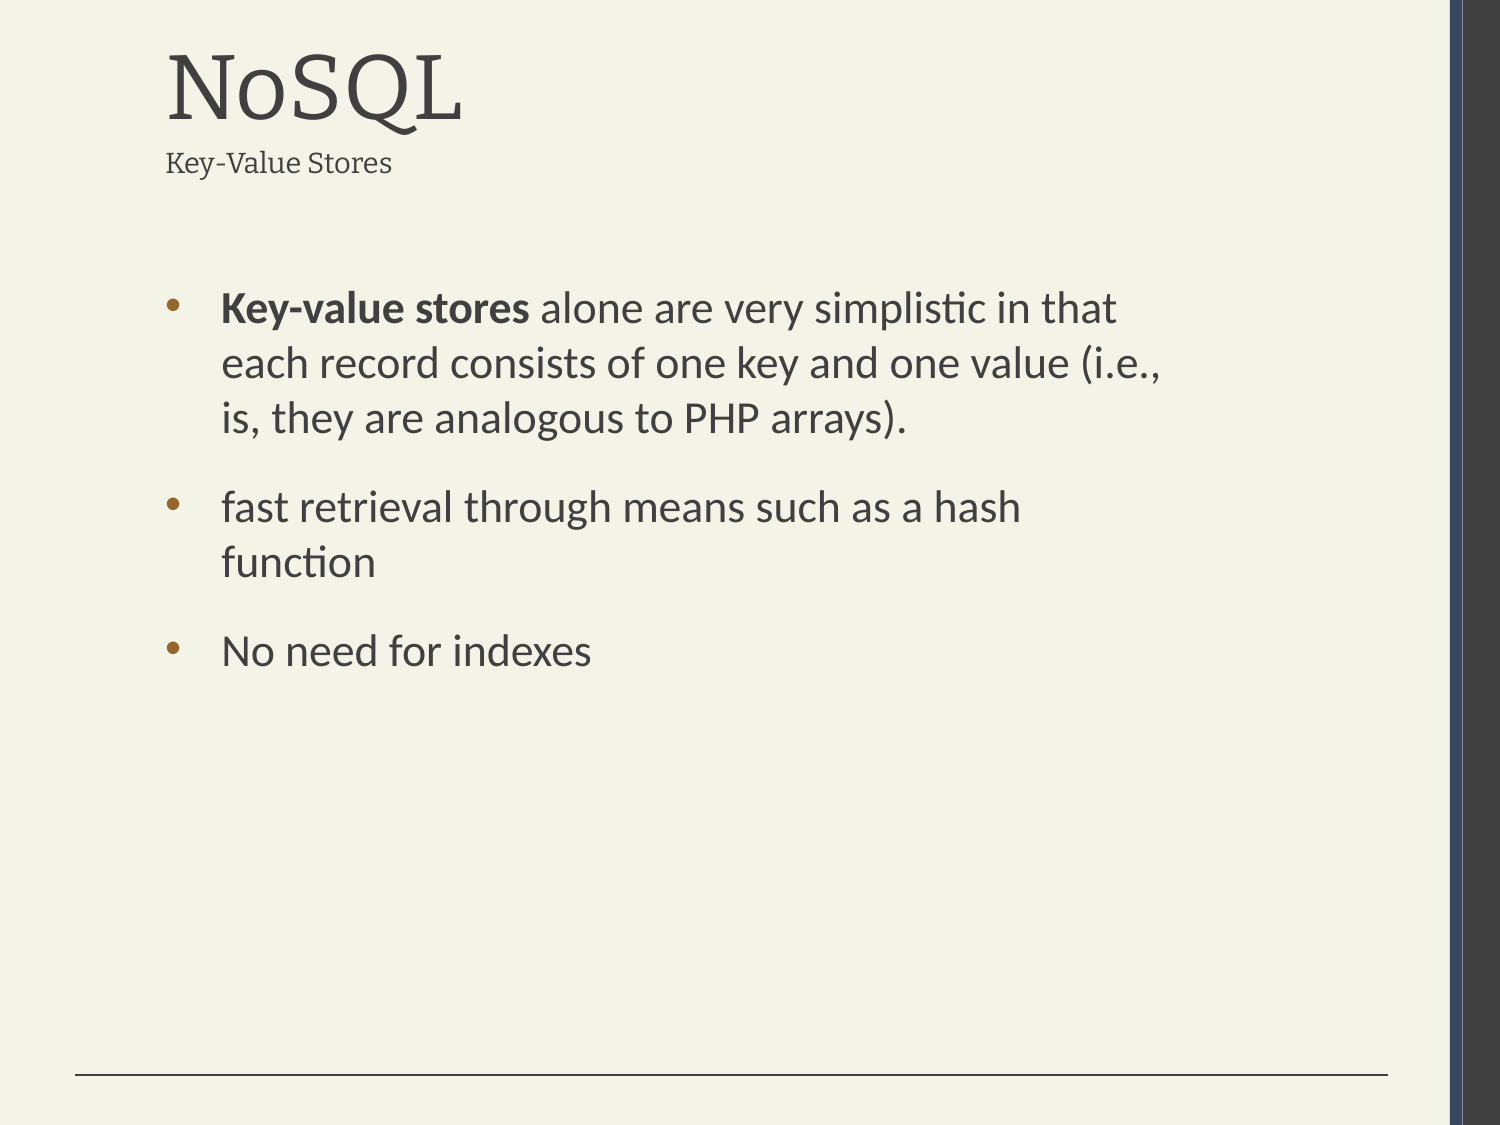

# NoSQL
Key-Value Stores
Key-value stores alone are very simplistic in that each record consists of one key and one value (i.e., is, they are analogous to PHP arrays).
fast retrieval through means such as a hash function
No need for indexes